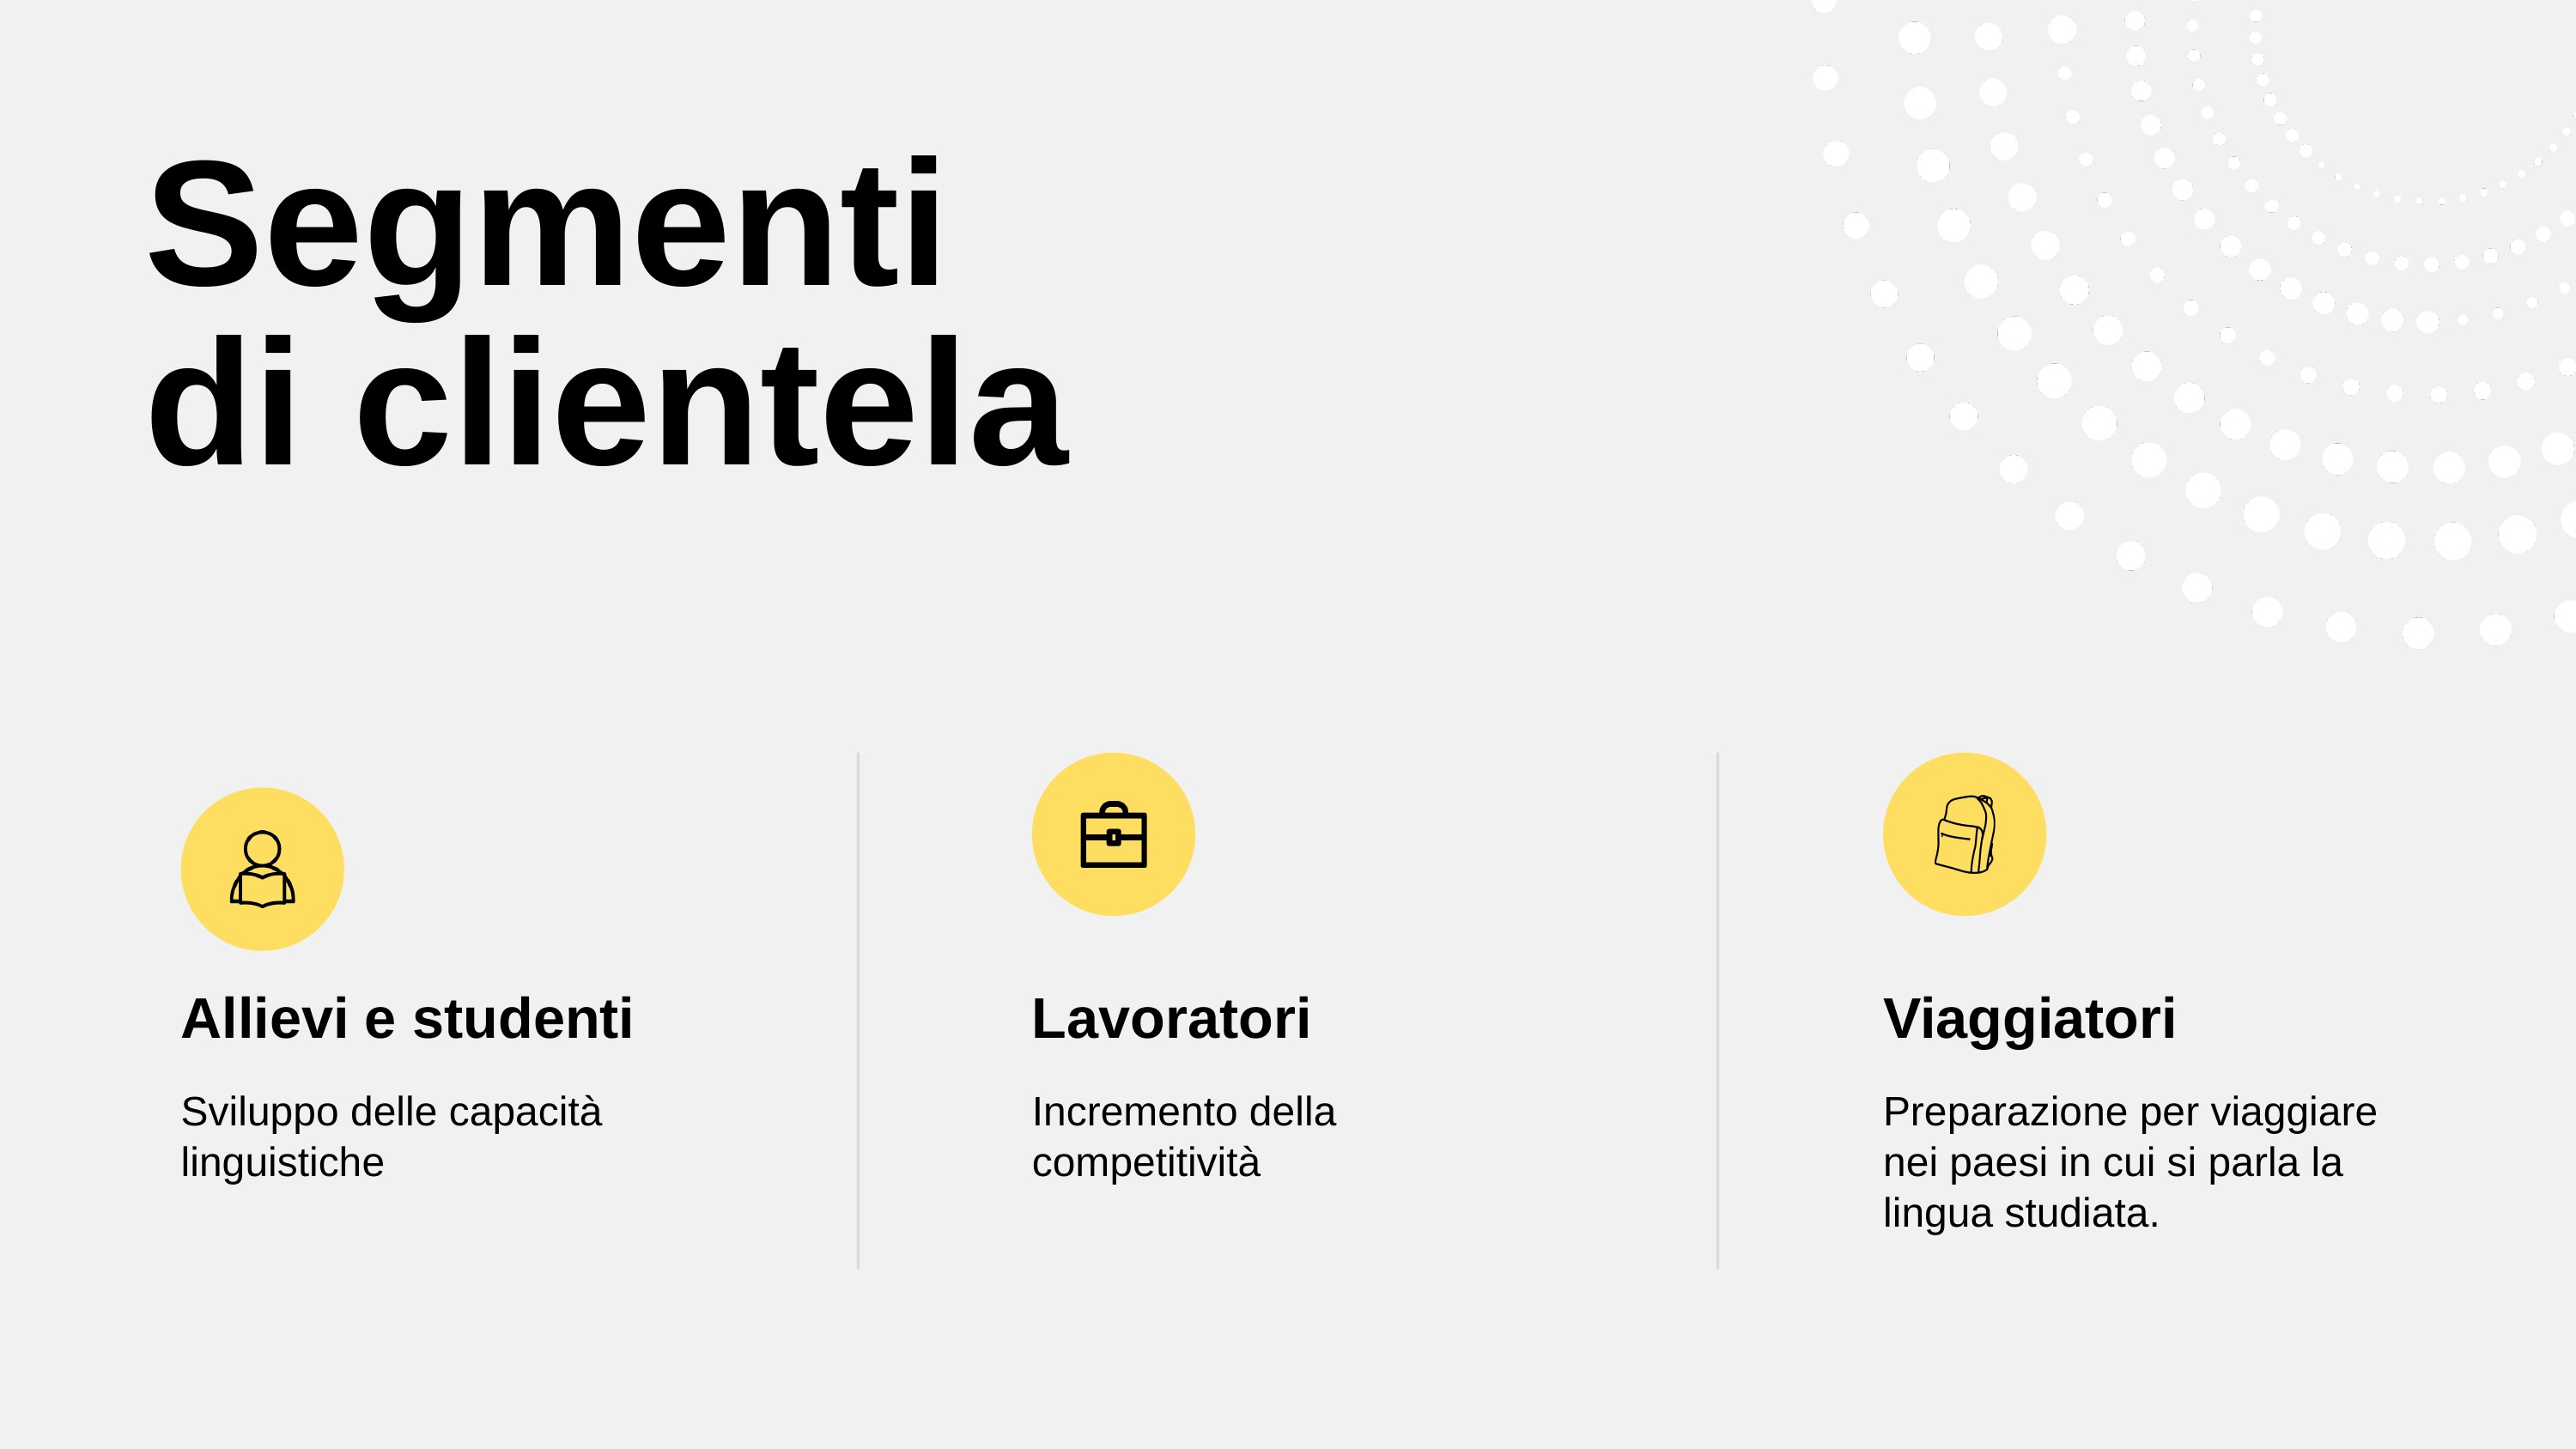

Segmenti
di clientela

Allievi e studenti
Lavoratori
Viaggiatori
Sviluppo delle capacità linguistiche
Incremento della competitività
Preparazione per viaggiare nei paesi in cui si parla la lingua studiata.